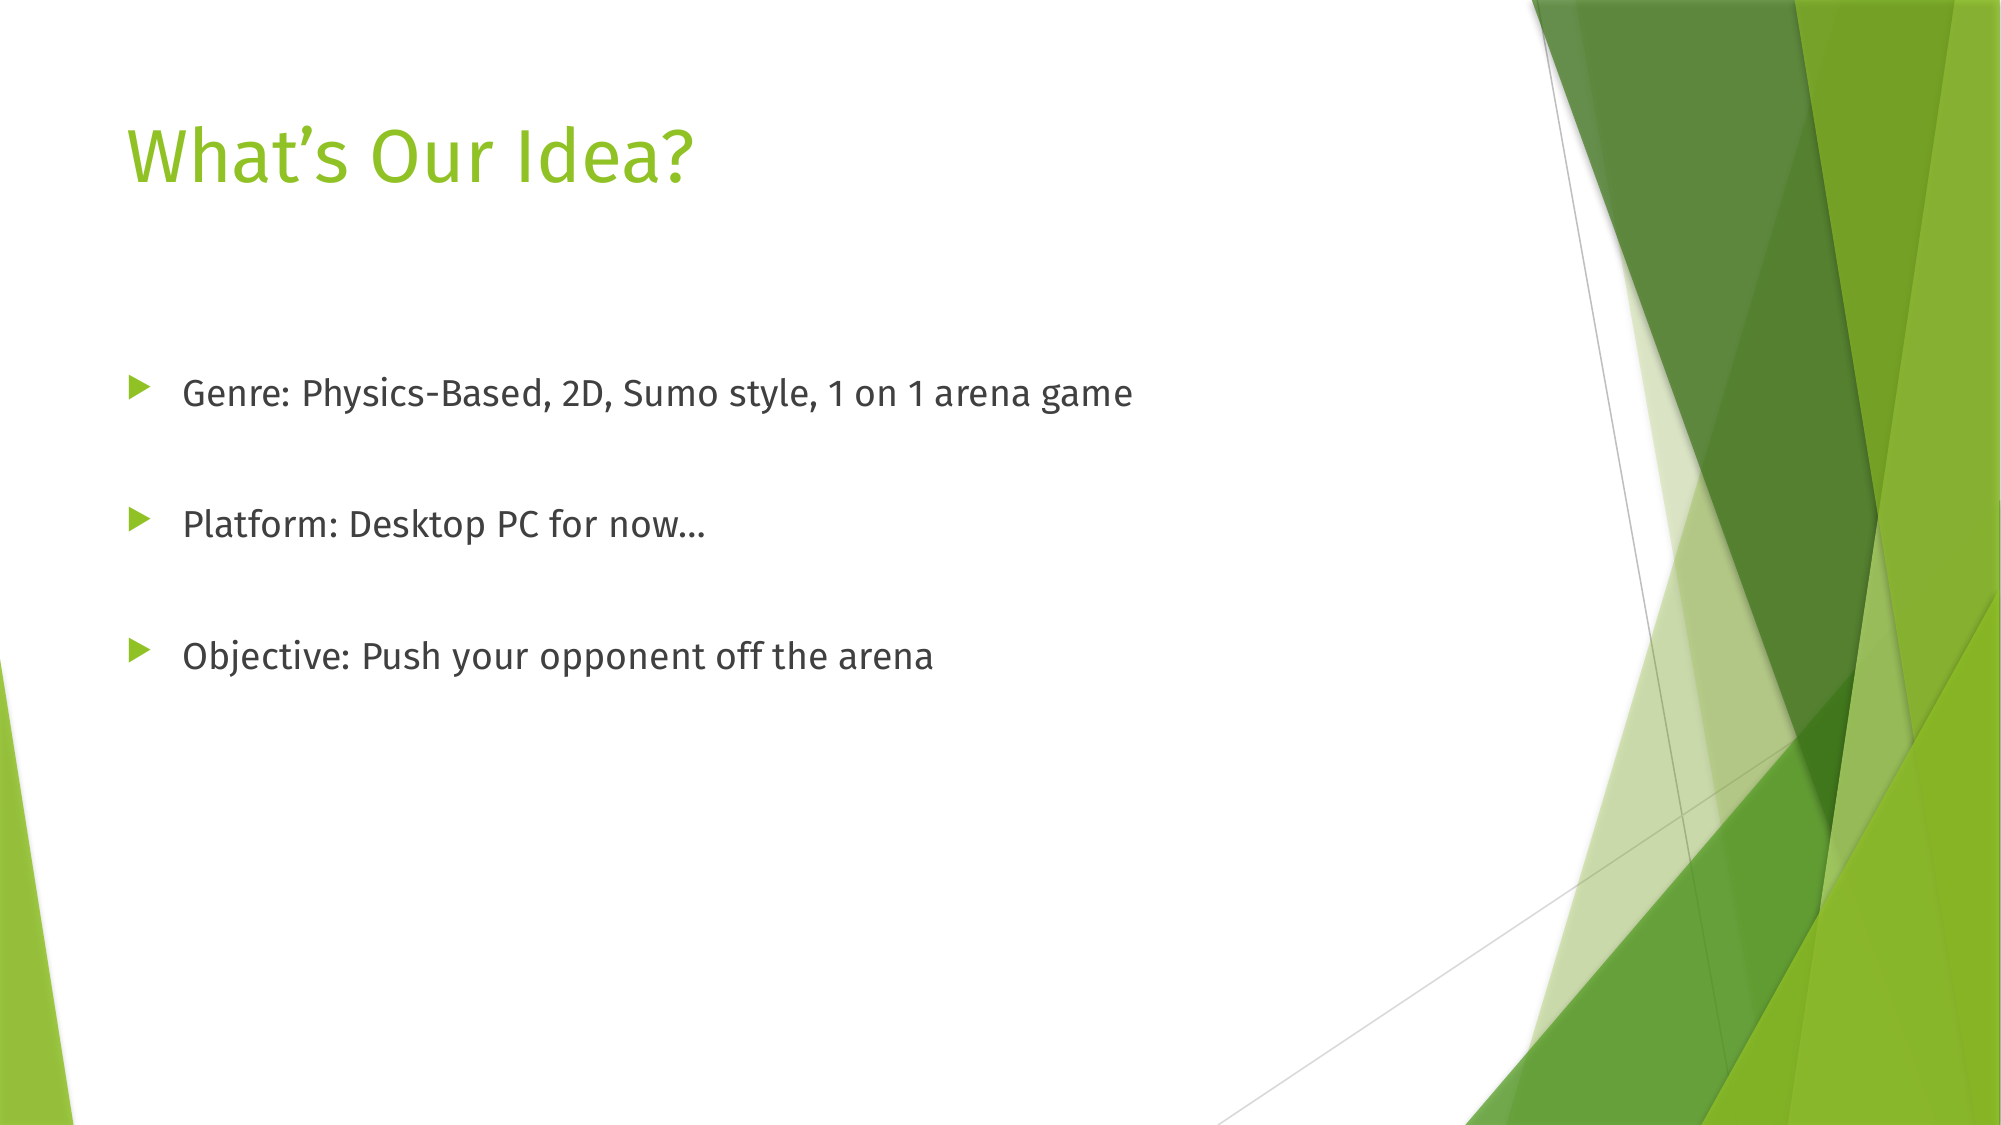

# What’s Our Idea?

Genre: Physics-Based, 2D, Sumo style, 1 on 1 arena game

Platform: Desktop PC for now…

Objective: Push your opponent off the arena